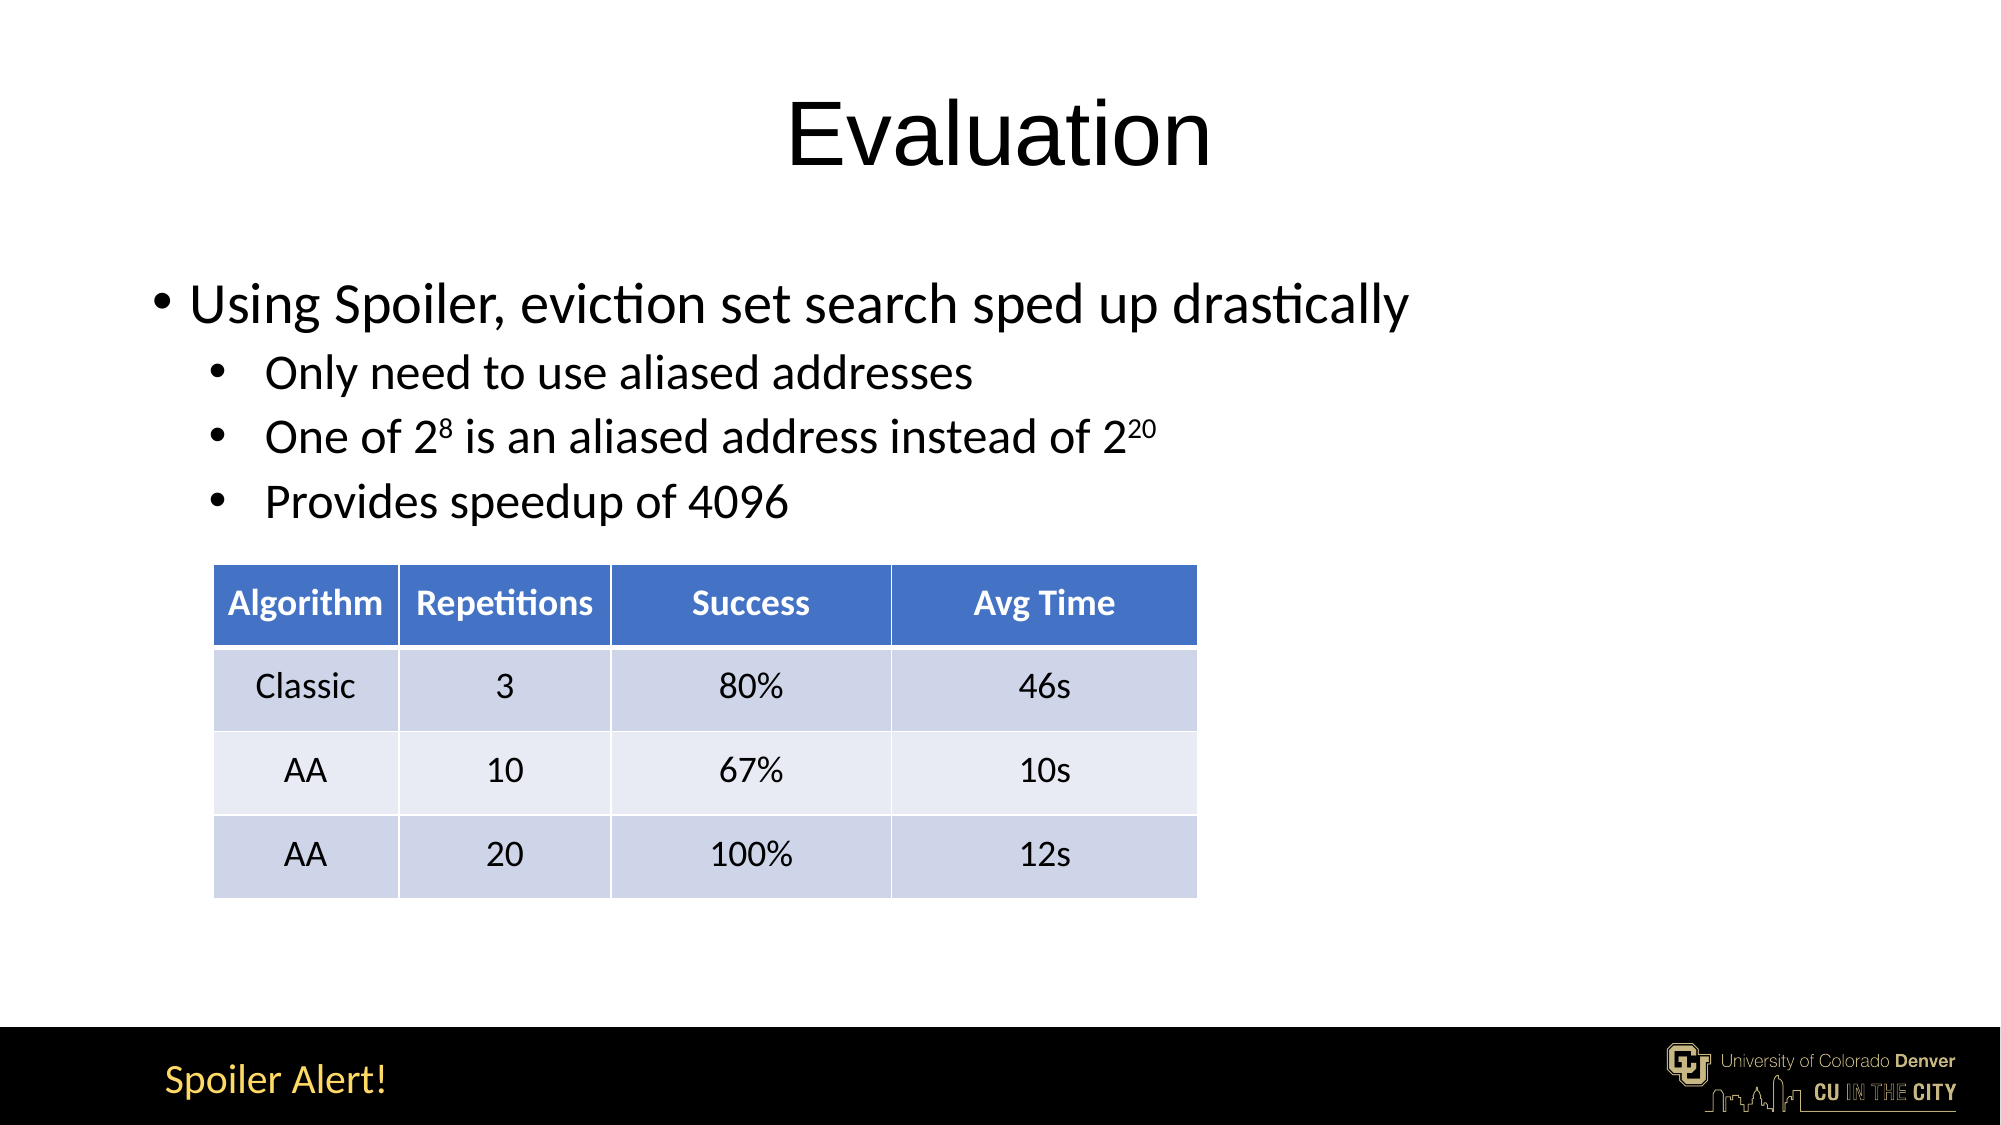

# Evaluation
Using Spoiler, eviction set search sped up drastically
Only need to use aliased addresses
One of 28 is an aliased address instead of 220
Provides speedup of 4096

| Algorithm | Repetitions | Success | Avg Time |
| --- | --- | --- | --- |
| Classic | 3 | 80% | 46s |
| AA | 10 | 67% | 10s |
| AA | 20 | 100% | 12s |